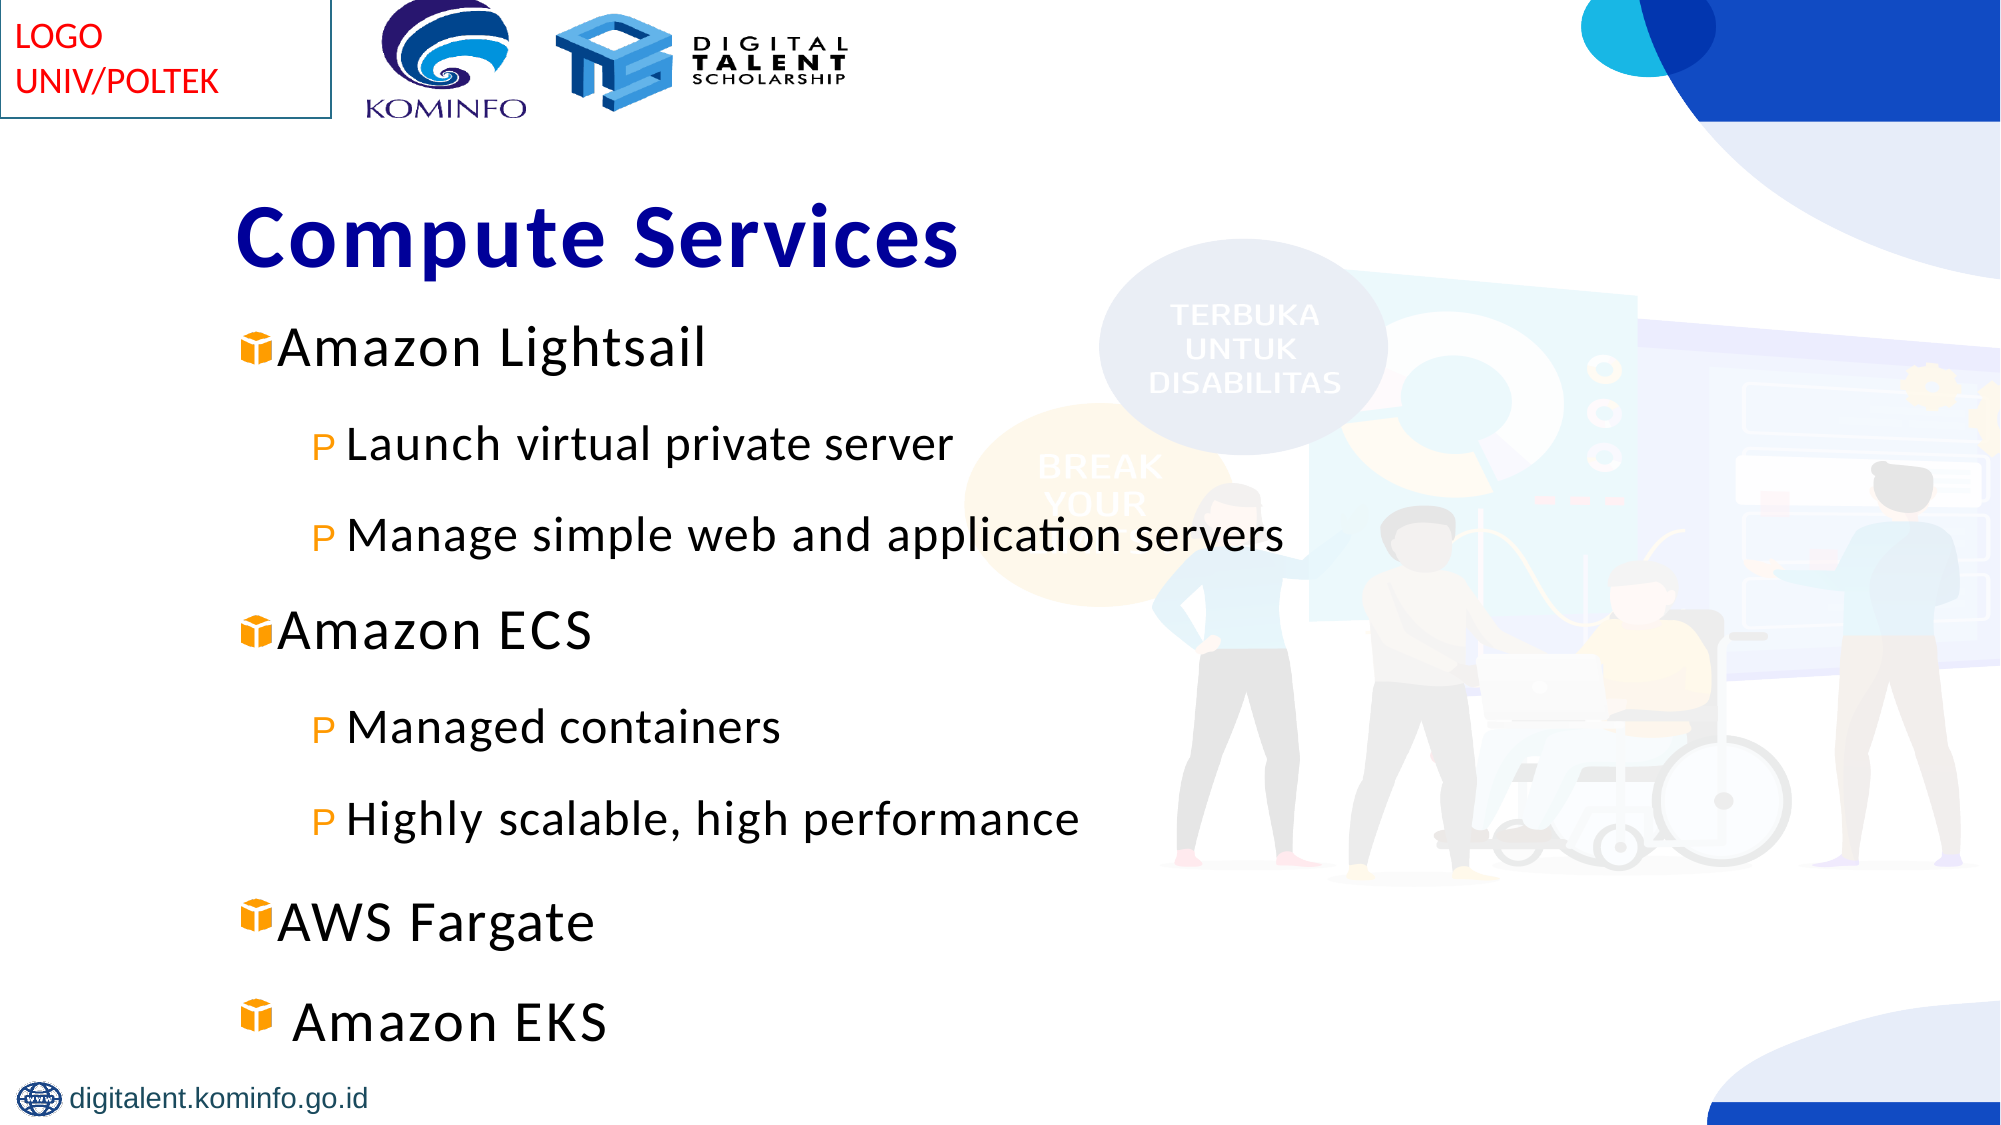

# Compute Services
Amazon Lightsail
P Launch virtual private server
P Manage simple web and application servers
Amazon ECS
P Managed containers
P Highly scalable, high performance
AWS Fargate  Amazon EKS